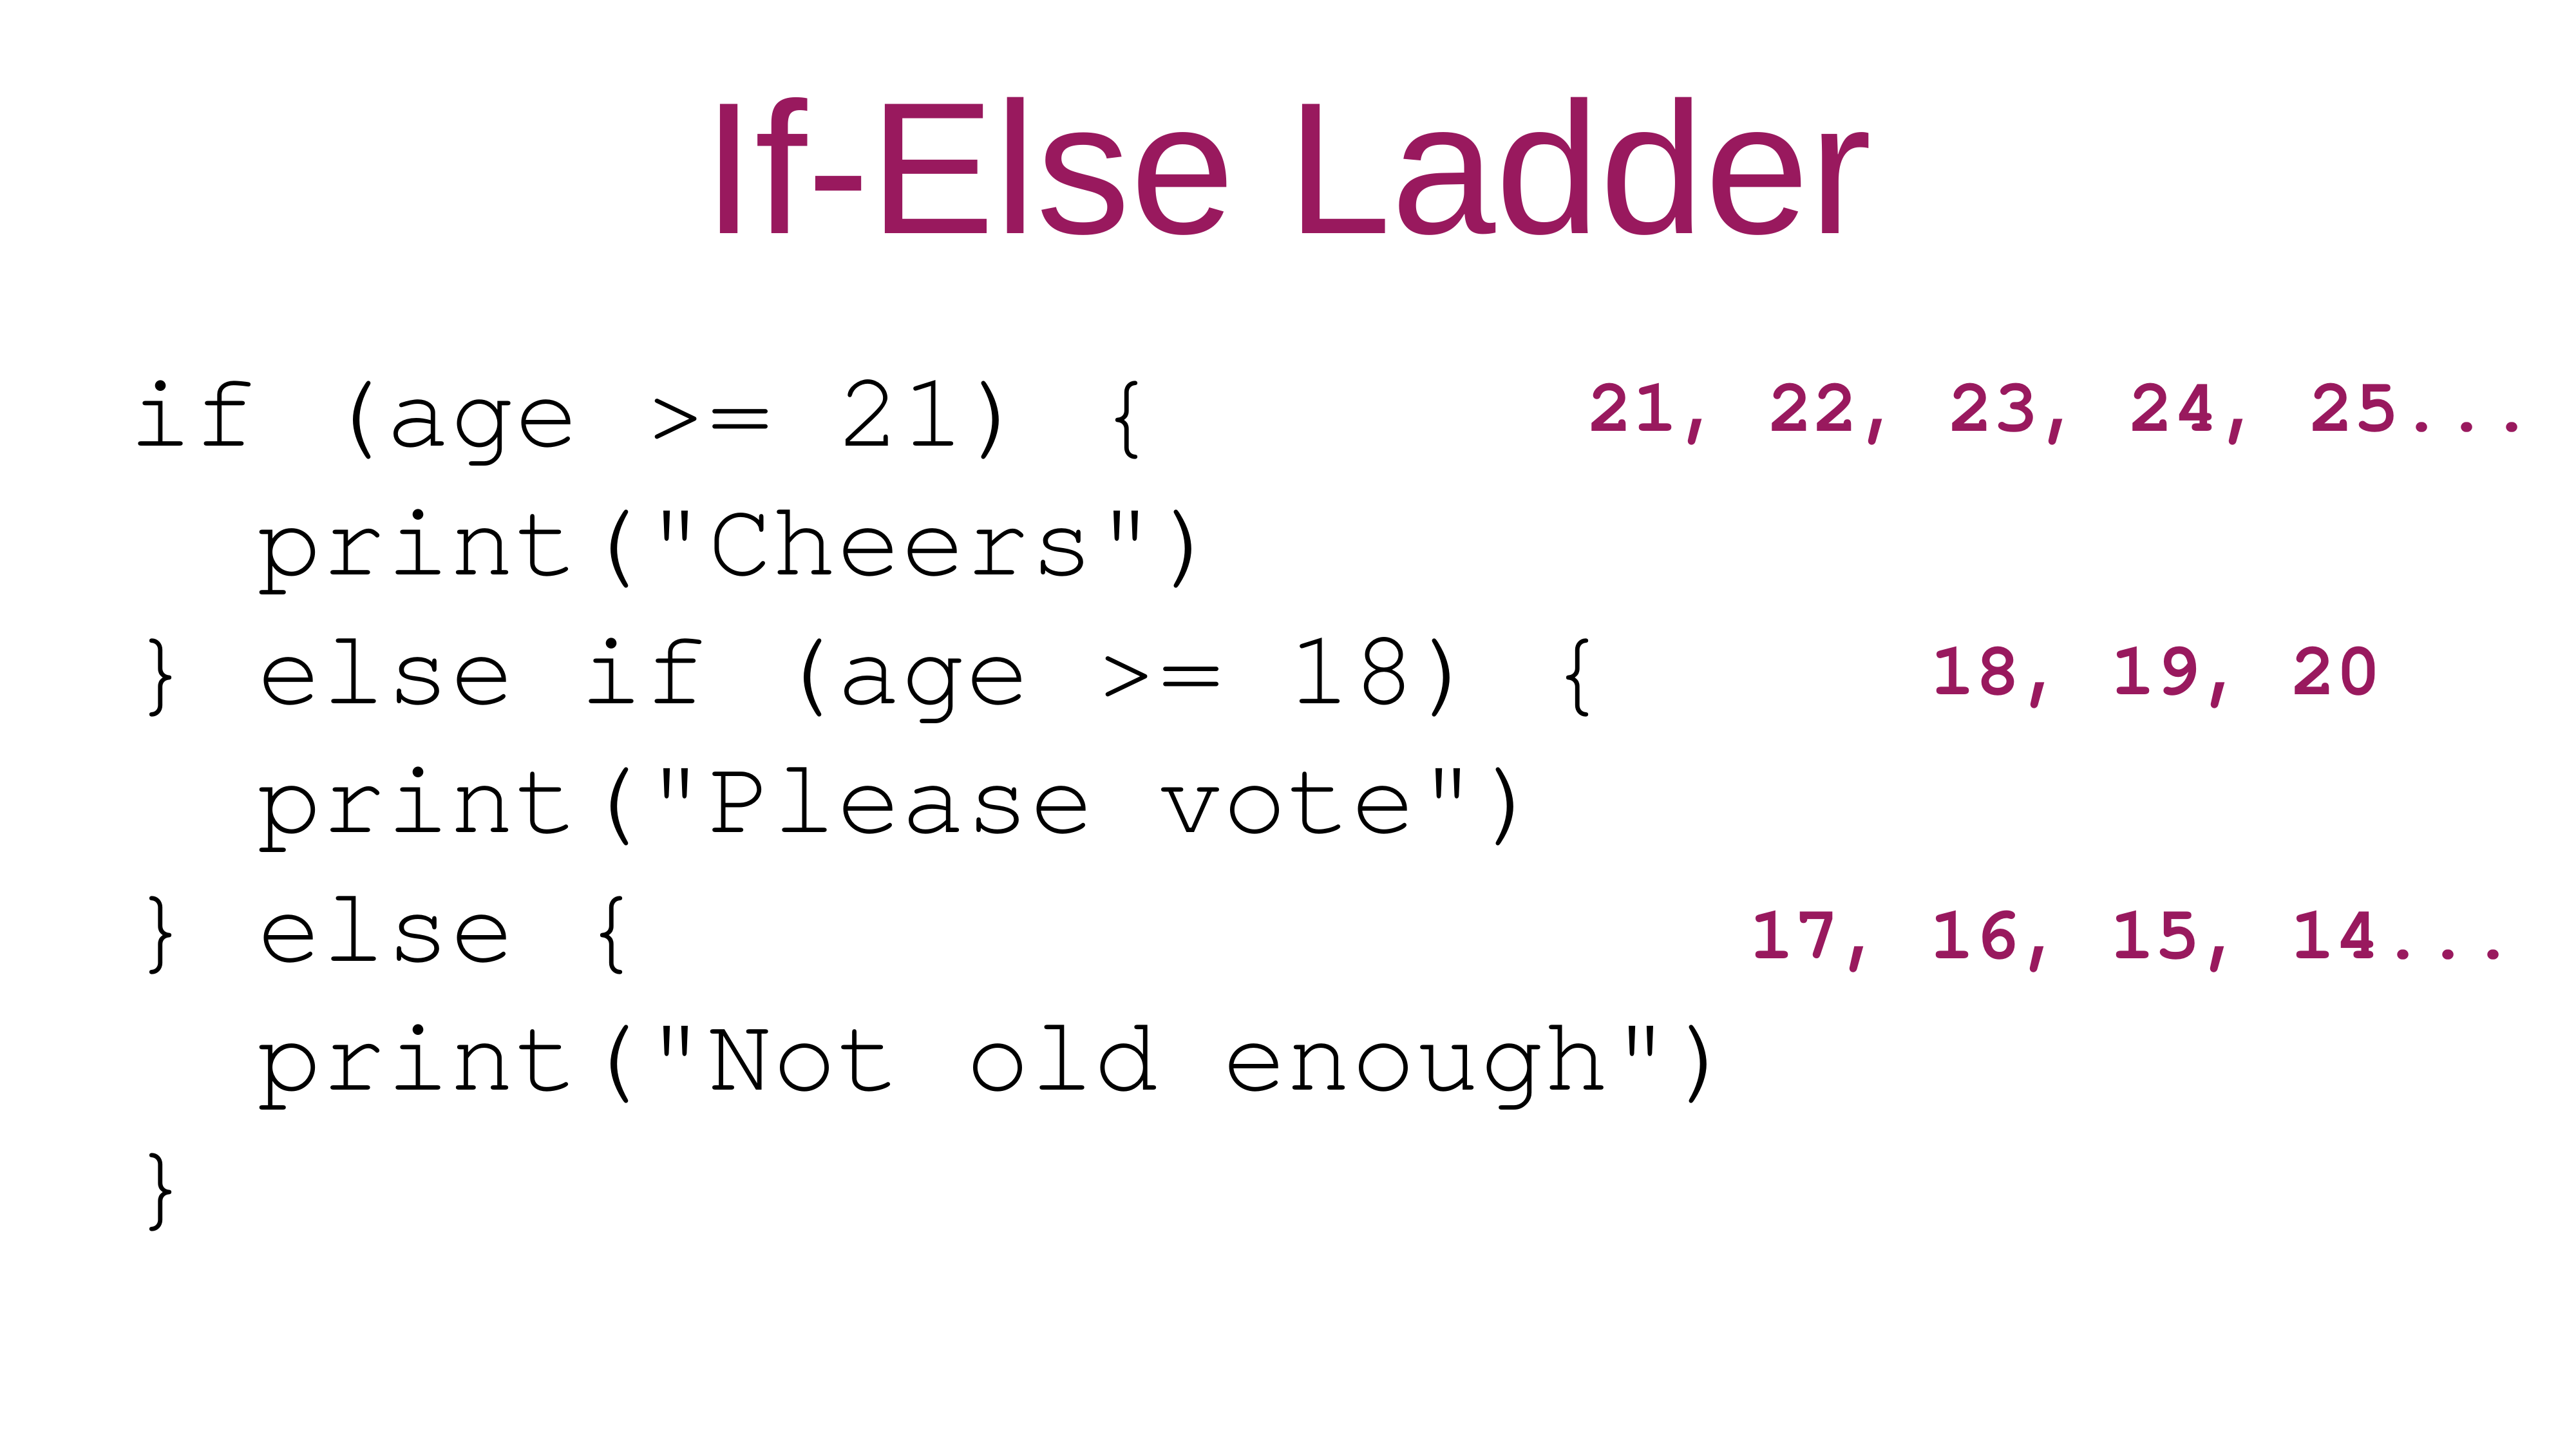

If-Else Ladder
if (age >= 21) {
  print("Cheers")
} else if (age >= 18) {
  print("Please vote")
} else {
  print("Not old enough")
}
21, 22, 23, 24, 25...
18, 19, 20
17, 16, 15, 14...